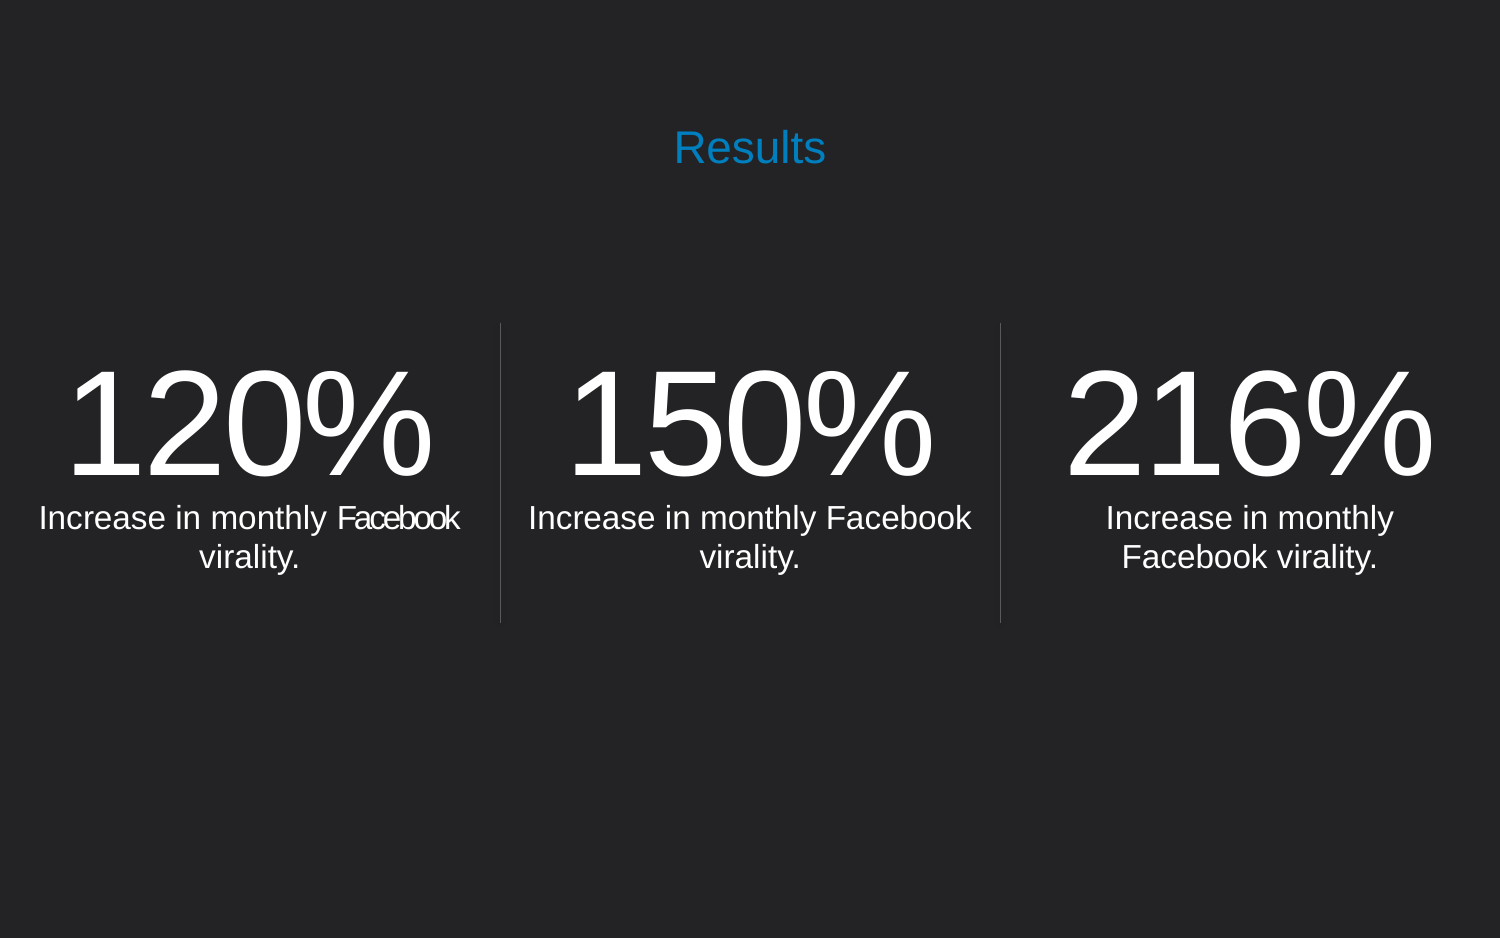

Results
120%
150%
216%
Increase in monthly Facebook virality.
Increase in monthly Facebook virality.
Increase in monthly Facebook virality.